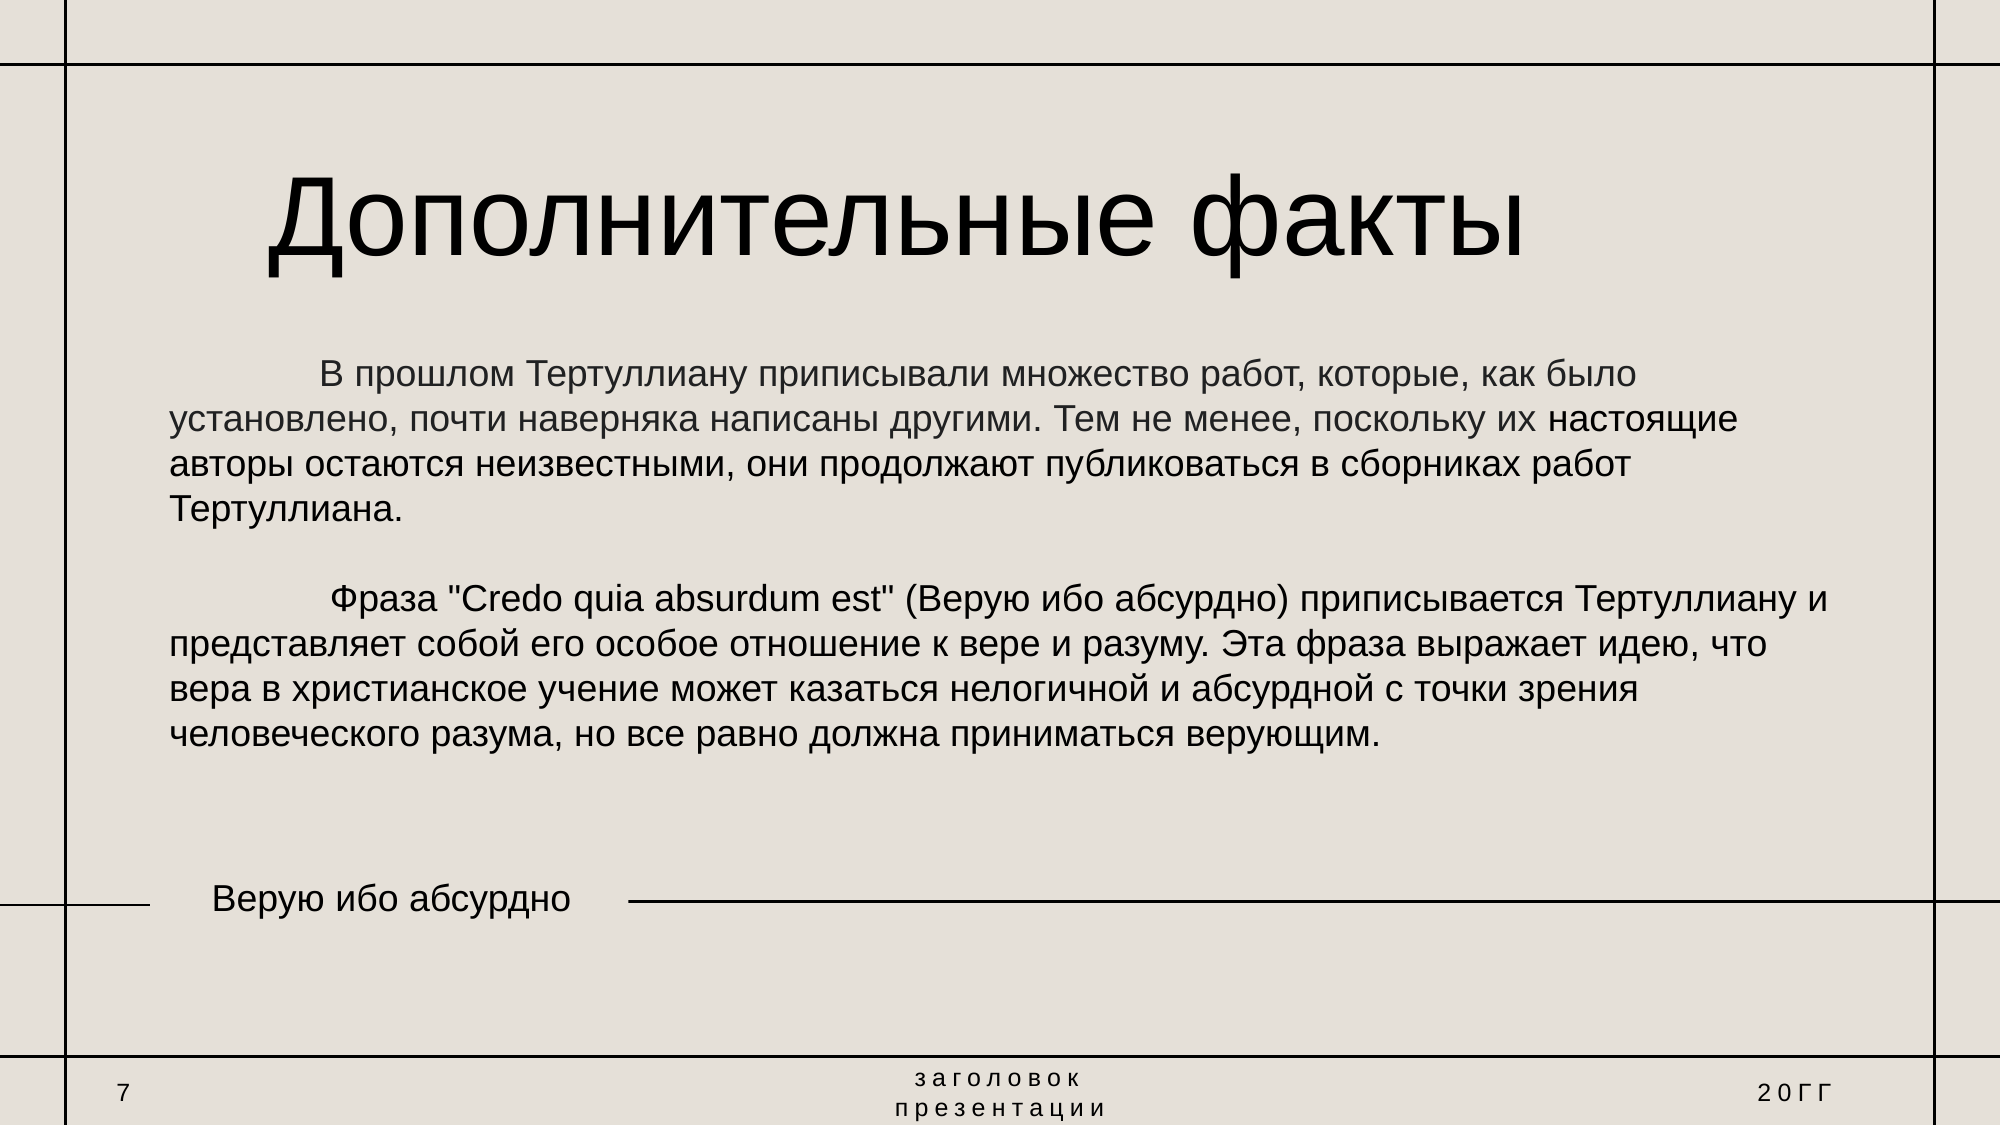

# Дополнительные факты
	В прошлом Тертуллиану приписывали множество работ, которые, как было установлено, почти наверняка написаны другими. Тем не менее, поскольку их настоящие авторы остаются неизвестными, они продолжают публиковаться в сборниках работ Тертуллиана.

	 Фраза "Credo quia absurdum est" (Верую ибо абсурдно) приписывается Тертуллиану и представляет собой его особое отношение к вере и разуму. Эта фраза выражает идею, что вера в христианское учение может казаться нелогичной и абсурдной с точки зрения человеческого разума, но все равно должна приниматься верующим.
Верую ибо абсурдно
7
заголовок презентации
20ГГ